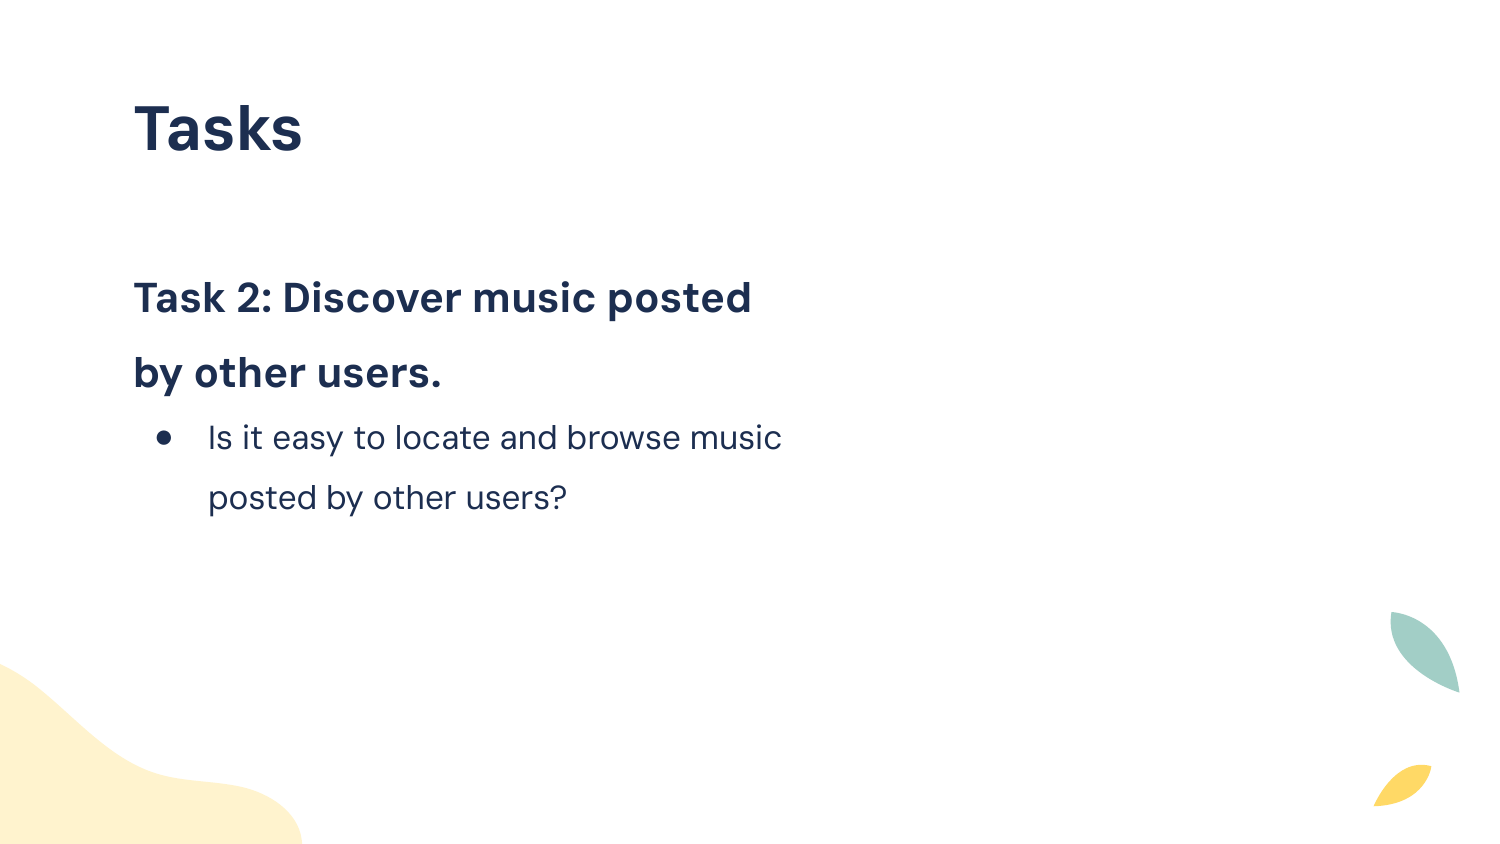

# Tasks

Task 2: Discover music posted by other users.
Is it easy to locate and browse music posted by other users?